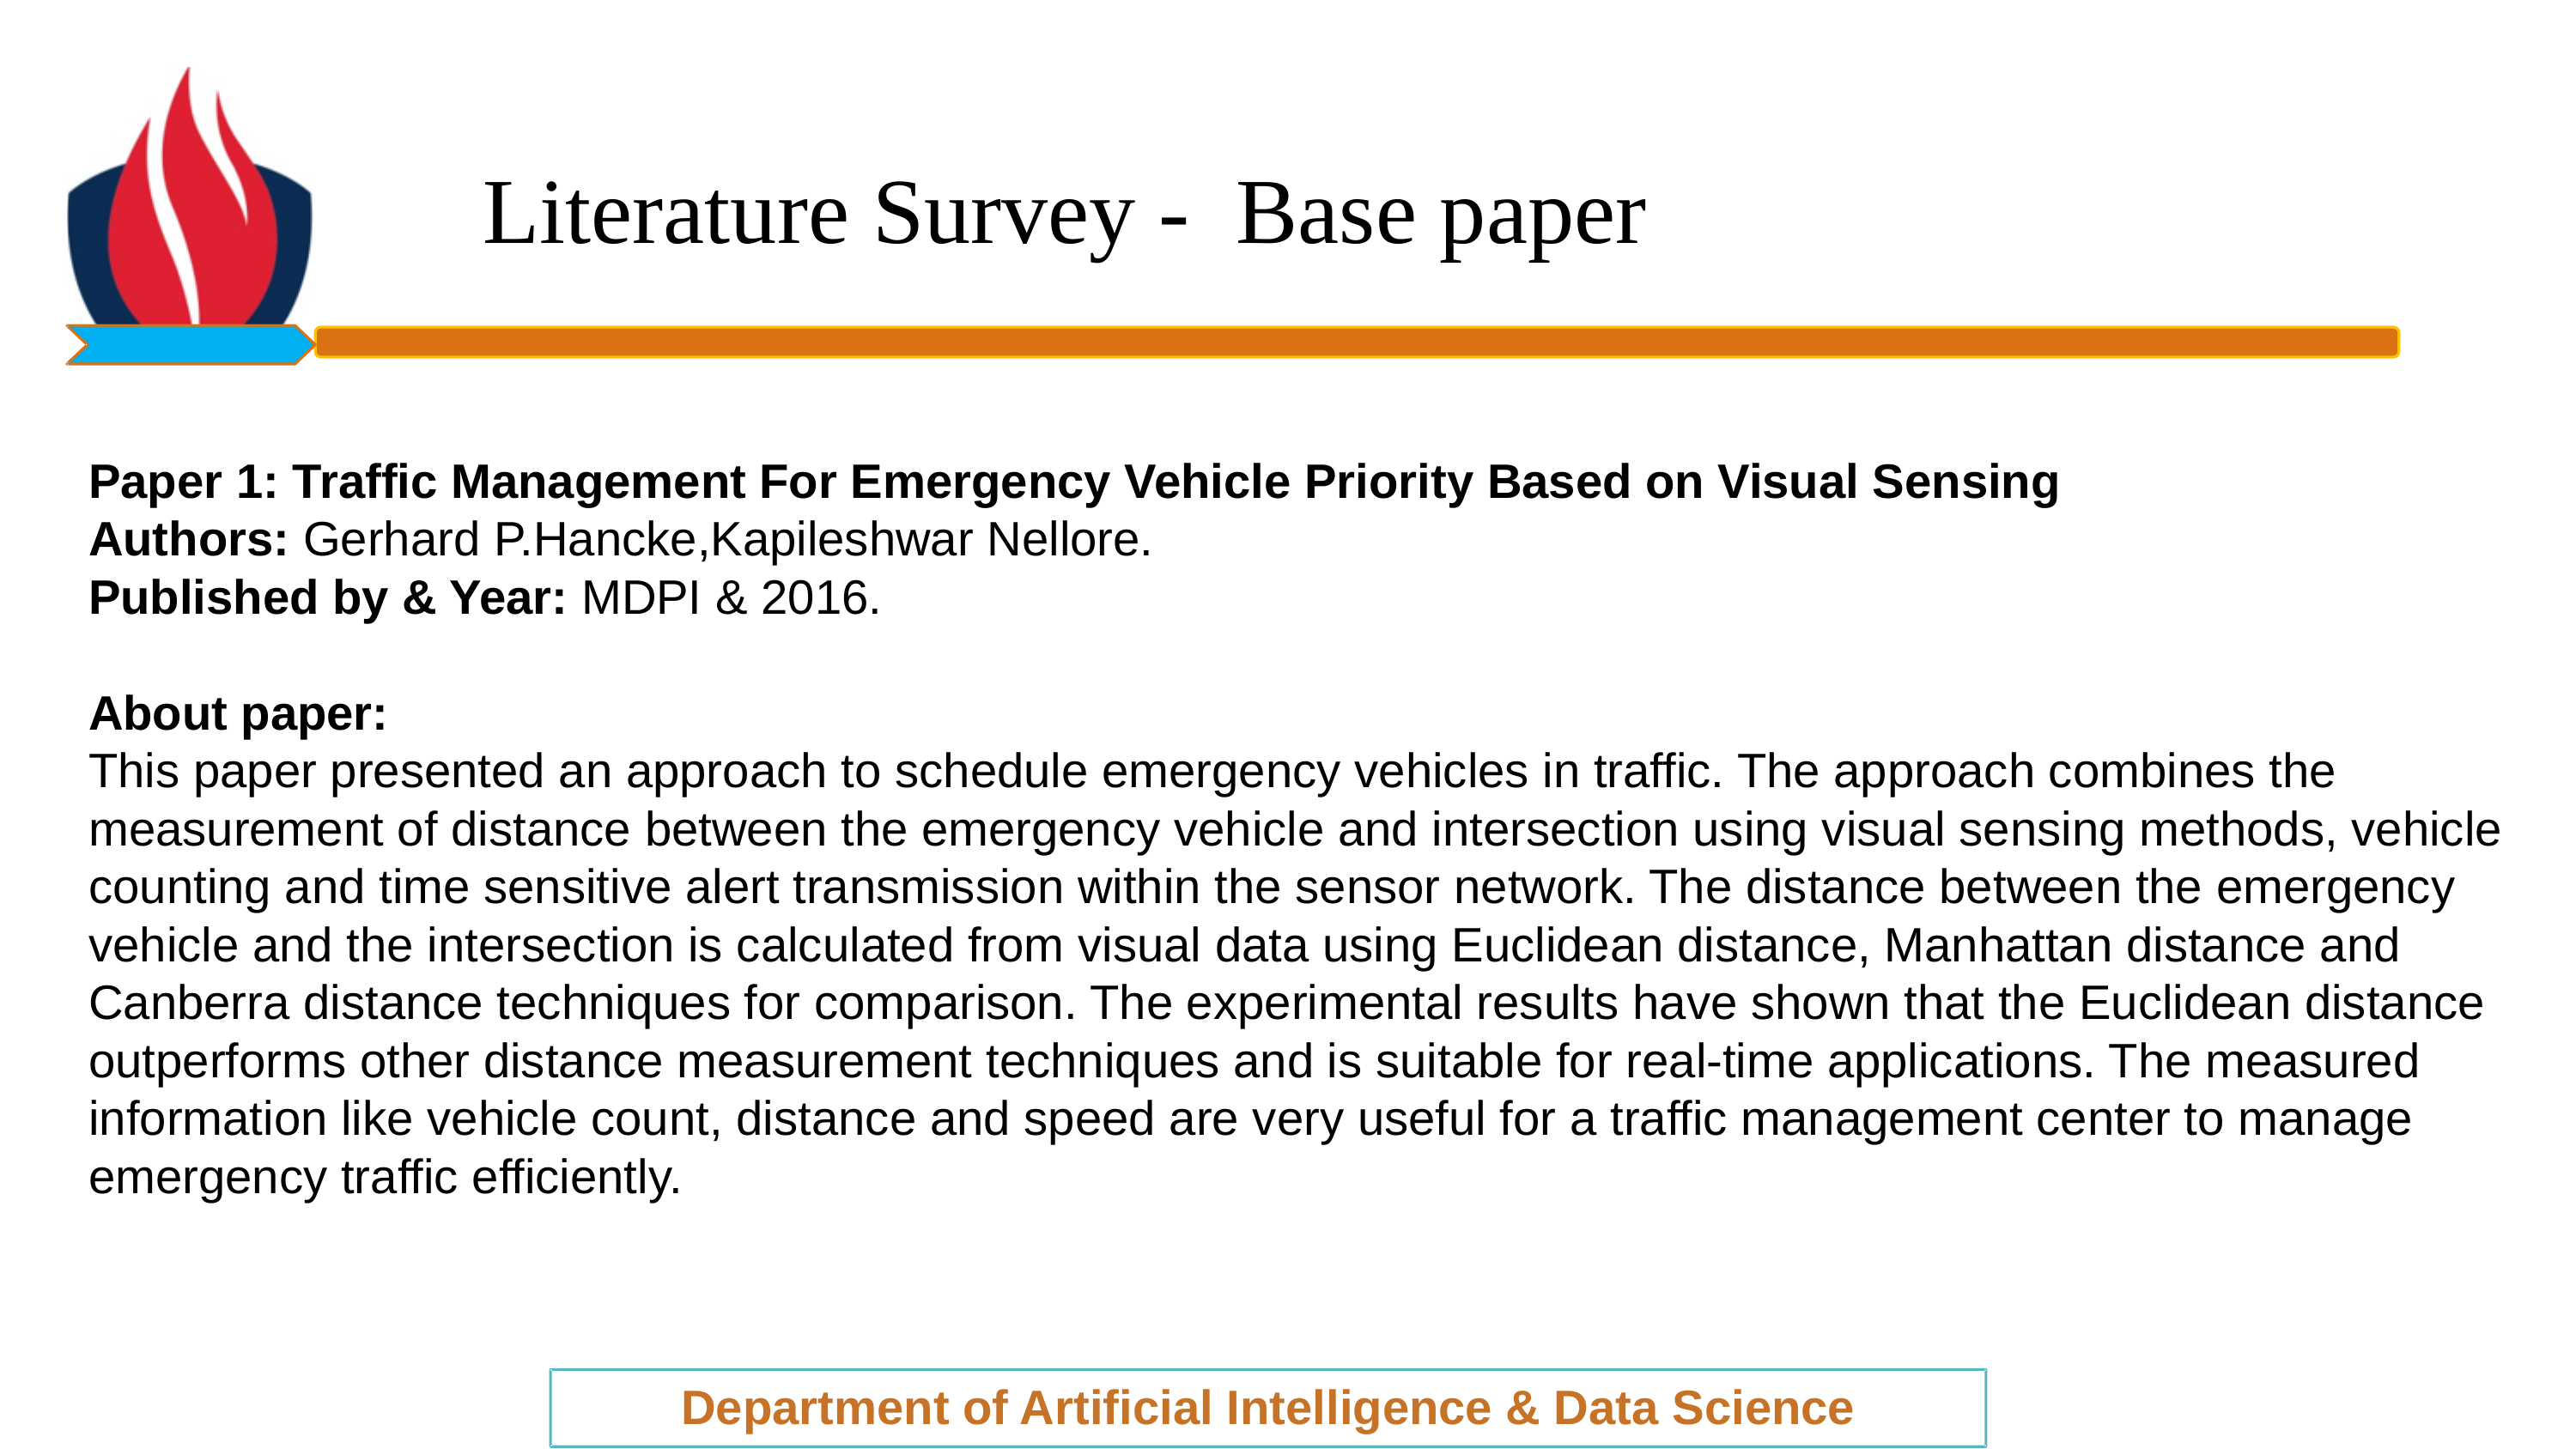

Literature Survey -  Base paper

Paper 1: Traffic Management For Emergency Vehicle Priority Based on Visual Sensing
Authors: Gerhard P.Hancke,Kapileshwar Nellore.
Published by & Year: MDPI & 2016.

About paper:
This paper presented an approach to schedule emergency vehicles in traffic. The approach combines the measurement of distance between the emergency vehicle and intersection using visual sensing methods, vehicle counting and time sensitive alert transmission within the sensor network. The distance between the emergency vehicle and the intersection is calculated from visual data using Euclidean distance, Manhattan distance and Canberra distance techniques for comparison. The experimental results have shown that the Euclidean distance outperforms other distance measurement techniques and is suitable for real-time applications. The measured information like vehicle count, distance and speed are very useful for a traffic management center to manage emergency traffic efficiently.

Department of Artificial Intelligence & Data Science